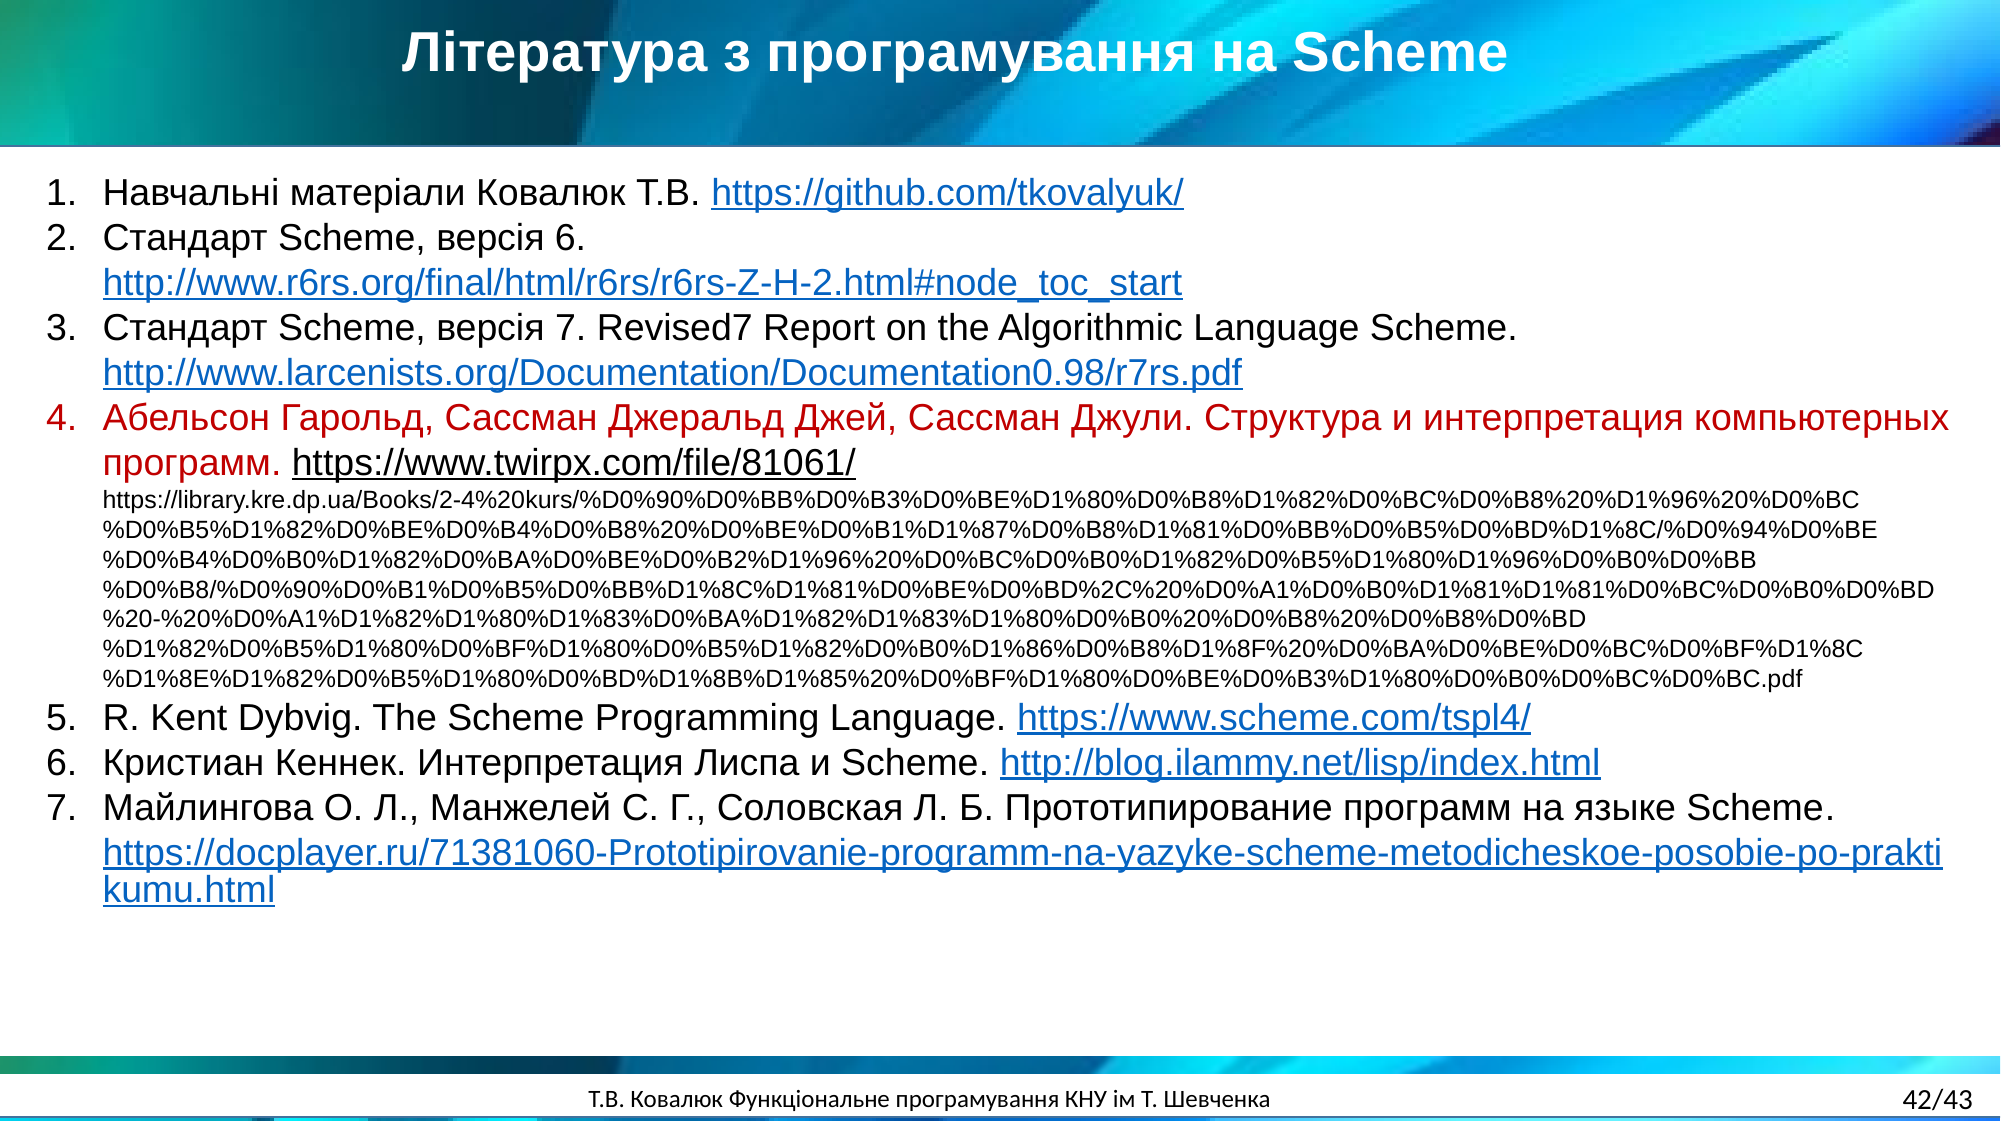

Література з програмування на Scheme
Навчальні матеріали Ковалюк Т.В. https://github.com/tkovalyuk/
Стандарт Scheme, версія 6.
http://www.r6rs.org/final/html/r6rs/r6rs-Z-H-2.html#node_toc_start
Стандарт Scheme, версія 7. Revised7 Report on the Algorithmic Language Scheme. http://www.larcenists.org/Documentation/Documentation0.98/r7rs.pdf
Абельсон Гарольд, Сассман Джеральд Джей, Сассман Джули. Структура и интерпретация компьютерных программ. https://www.twirpx.com/file/81061/
https://library.kre.dp.ua/Books/2-4%20kurs/%D0%90%D0%BB%D0%B3%D0%BE%D1%80%D0%B8%D1%82%D0%BC%D0%B8%20%D1%96%20%D0%BC%D0%B5%D1%82%D0%BE%D0%B4%D0%B8%20%D0%BE%D0%B1%D1%87%D0%B8%D1%81%D0%BB%D0%B5%D0%BD%D1%8C/%D0%94%D0%BE%D0%B4%D0%B0%D1%82%D0%BA%D0%BE%D0%B2%D1%96%20%D0%BC%D0%B0%D1%82%D0%B5%D1%80%D1%96%D0%B0%D0%BB%D0%B8/%D0%90%D0%B1%D0%B5%D0%BB%D1%8C%D1%81%D0%BE%D0%BD%2C%20%D0%A1%D0%B0%D1%81%D1%81%D0%BC%D0%B0%D0%BD%20-%20%D0%A1%D1%82%D1%80%D1%83%D0%BA%D1%82%D1%83%D1%80%D0%B0%20%D0%B8%20%D0%B8%D0%BD%D1%82%D0%B5%D1%80%D0%BF%D1%80%D0%B5%D1%82%D0%B0%D1%86%D0%B8%D1%8F%20%D0%BA%D0%BE%D0%BC%D0%BF%D1%8C%D1%8E%D1%82%D0%B5%D1%80%D0%BD%D1%8B%D1%85%20%D0%BF%D1%80%D0%BE%D0%B3%D1%80%D0%B0%D0%BC%D0%BC.pdf
R. Kent Dybvig. The Scheme Programming Language. https://www.scheme.com/tspl4/
Кристиан Кеннек. Интерпретация Лиспа и Scheme. http://blog.ilammy.net/lisp/index.html
Майлингова О. Л., Манжелей С. Г., Соловская Л. Б. Прототипирование программ на языке Scheme. https://docplayer.ru/71381060-Prototipirovanie-programm-na-yazyke-scheme-metodicheskoe-posobie-po-praktikumu.html

42/43